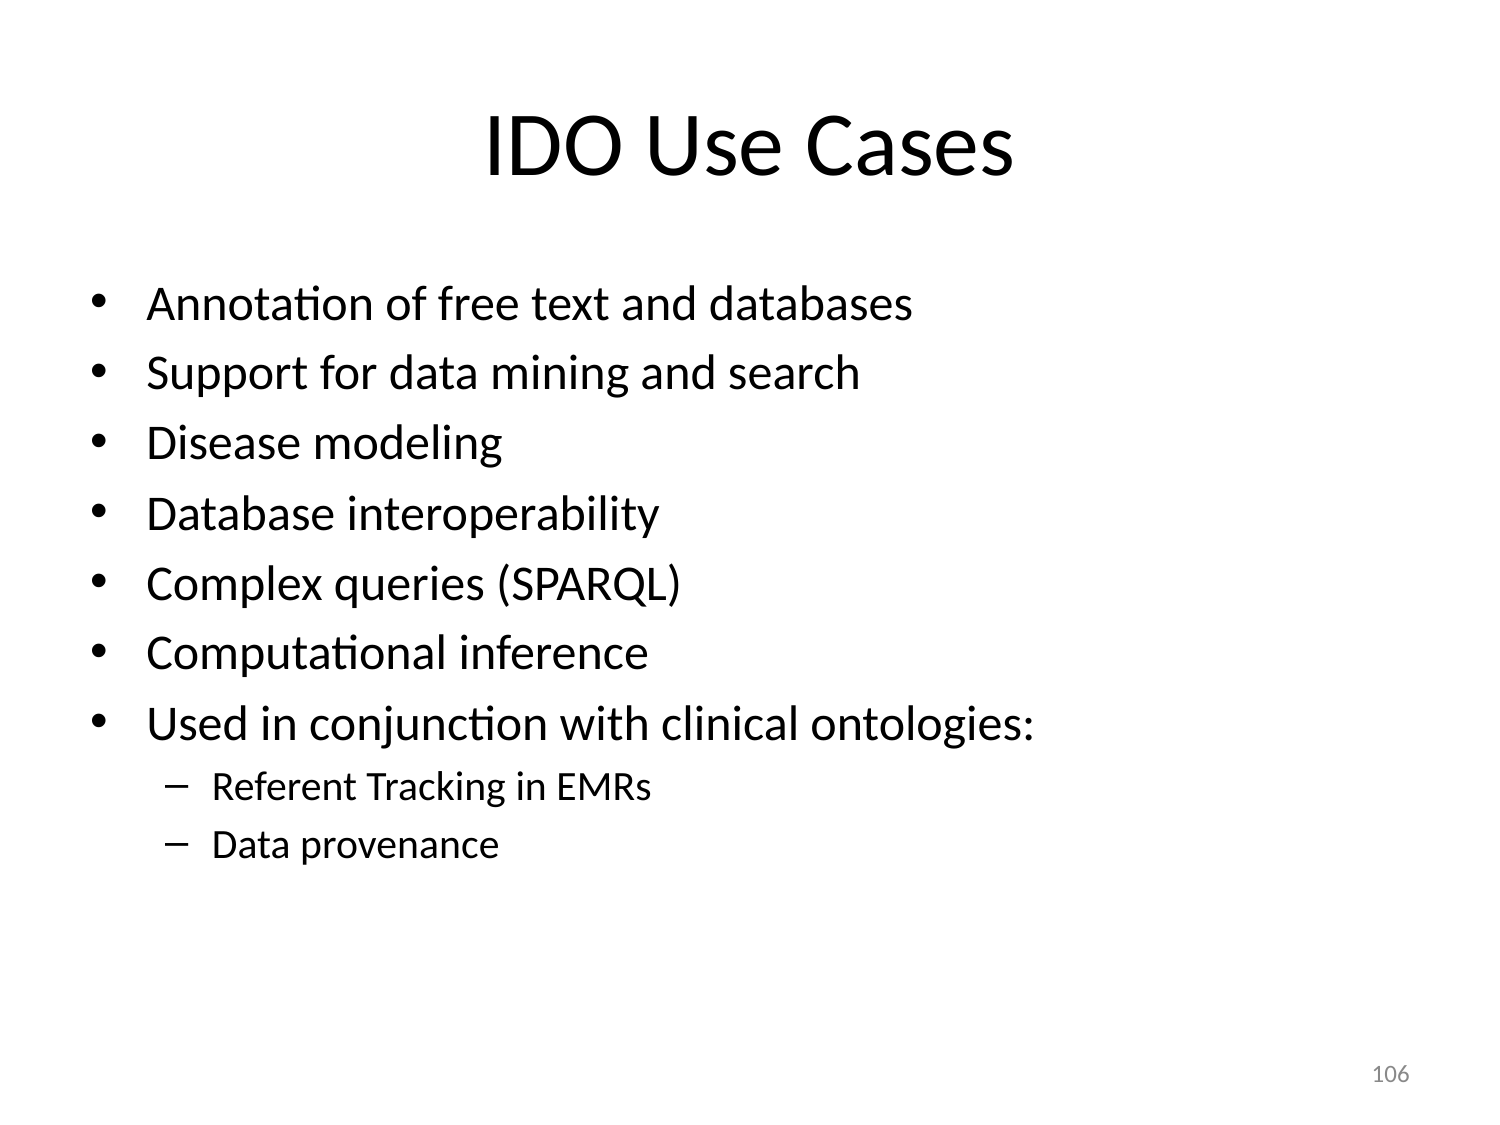

# IDO Use Cases
Annotation of free text and databases
Support for data mining and search
Disease modeling
Database interoperability
Complex queries (SPARQL)
Computational inference
Used in conjunction with clinical ontologies:
Referent Tracking in EMRs
Data provenance

106